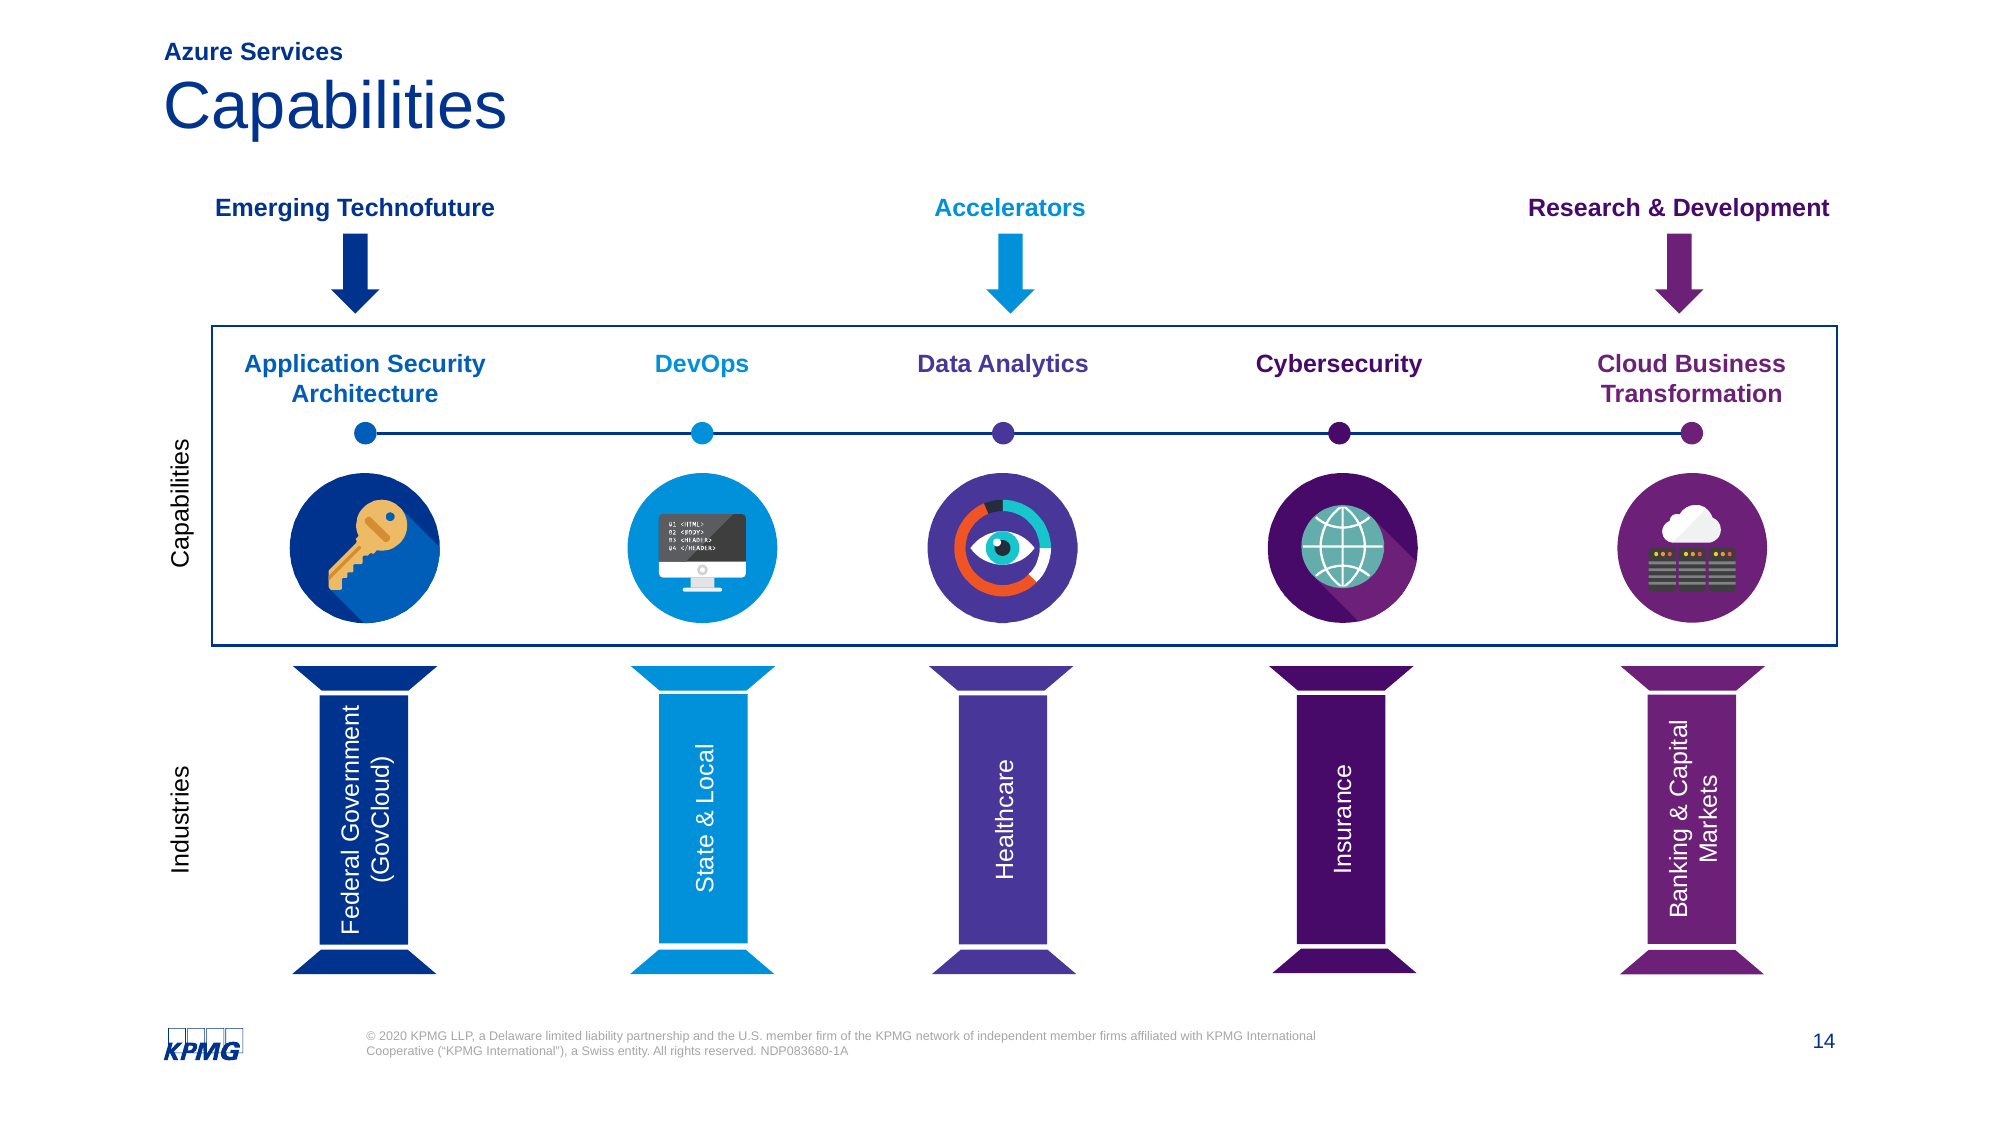

Azure Services
# Capabilities
Emerging Technofuture

Accelerators

Research & Development

Application Security Architecture
DevOps
Data Analytics
Cybersecurity
Cloud Business Transformation

Capabilities

Federal Government (GovCloud)

State & Local

Healthcare

Insurance

Banking & Capital Markets

Industries